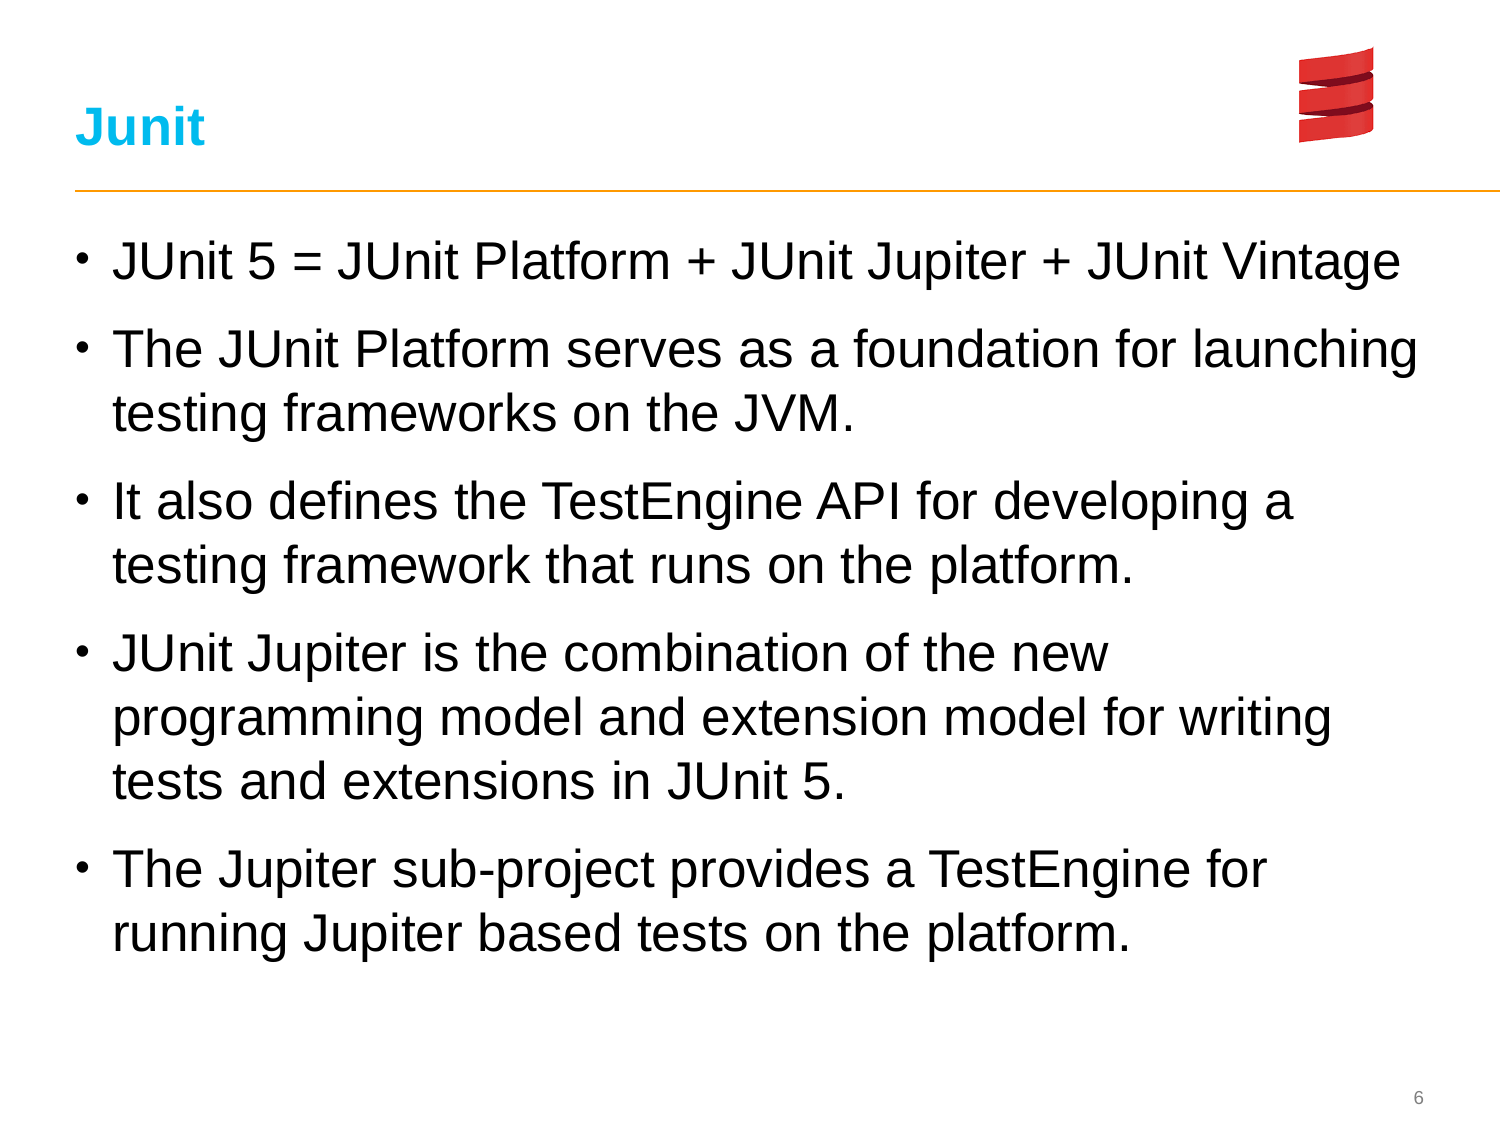

# Junit
JUnit 5 = JUnit Platform + JUnit Jupiter + JUnit Vintage
The JUnit Platform serves as a foundation for launching testing frameworks on the JVM.
It also defines the TestEngine API for developing a testing framework that runs on the platform.
JUnit Jupiter is the combination of the new programming model and extension model for writing tests and extensions in JUnit 5.
The Jupiter sub-project provides a TestEngine for running Jupiter based tests on the platform.